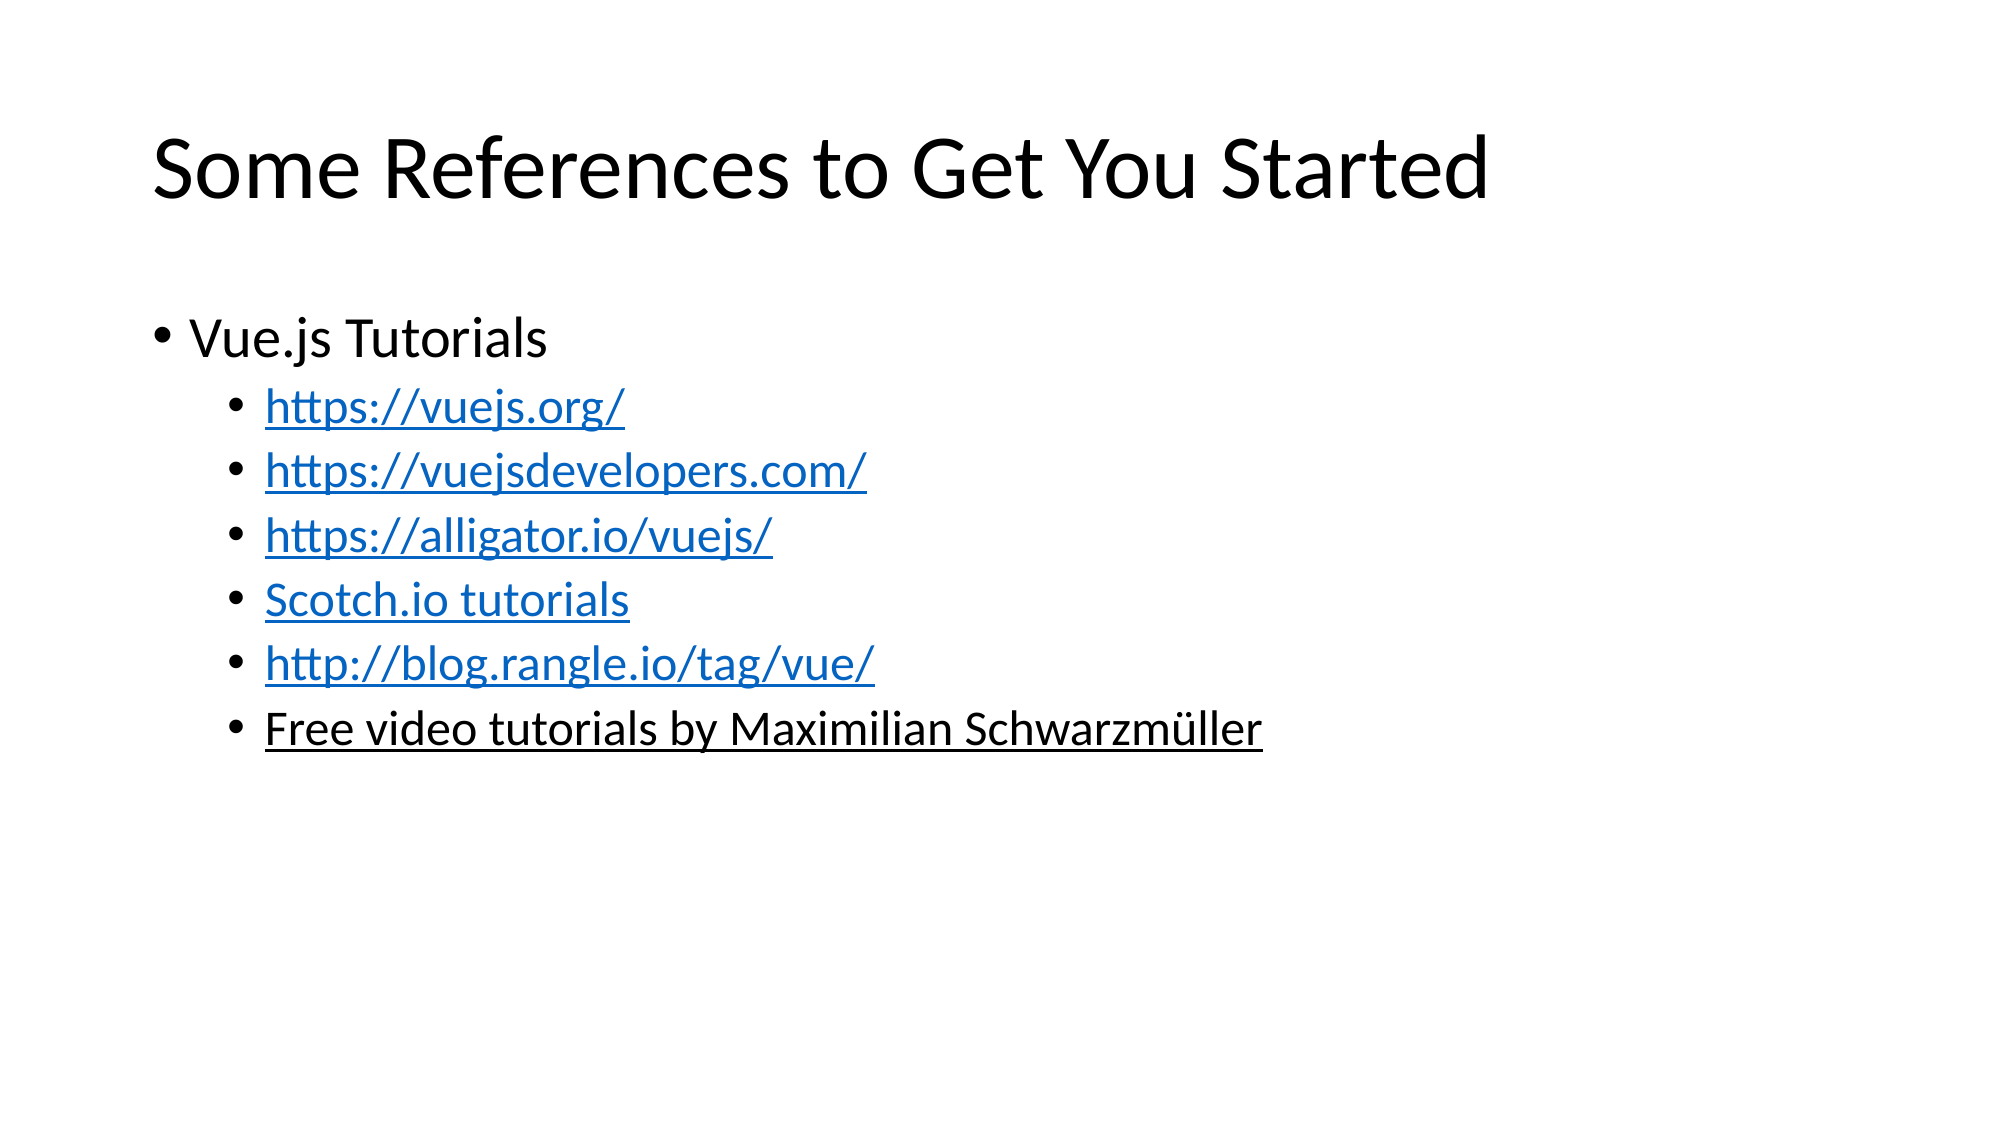

# Some References to Get You Started
Vue.js Tutorials
https://vuejs.org/
https://vuejsdevelopers.com/
https://alligator.io/vuejs/
Scotch.io tutorials
http://blog.rangle.io/tag/vue/
Free video tutorials by Maximilian Schwarzmüller